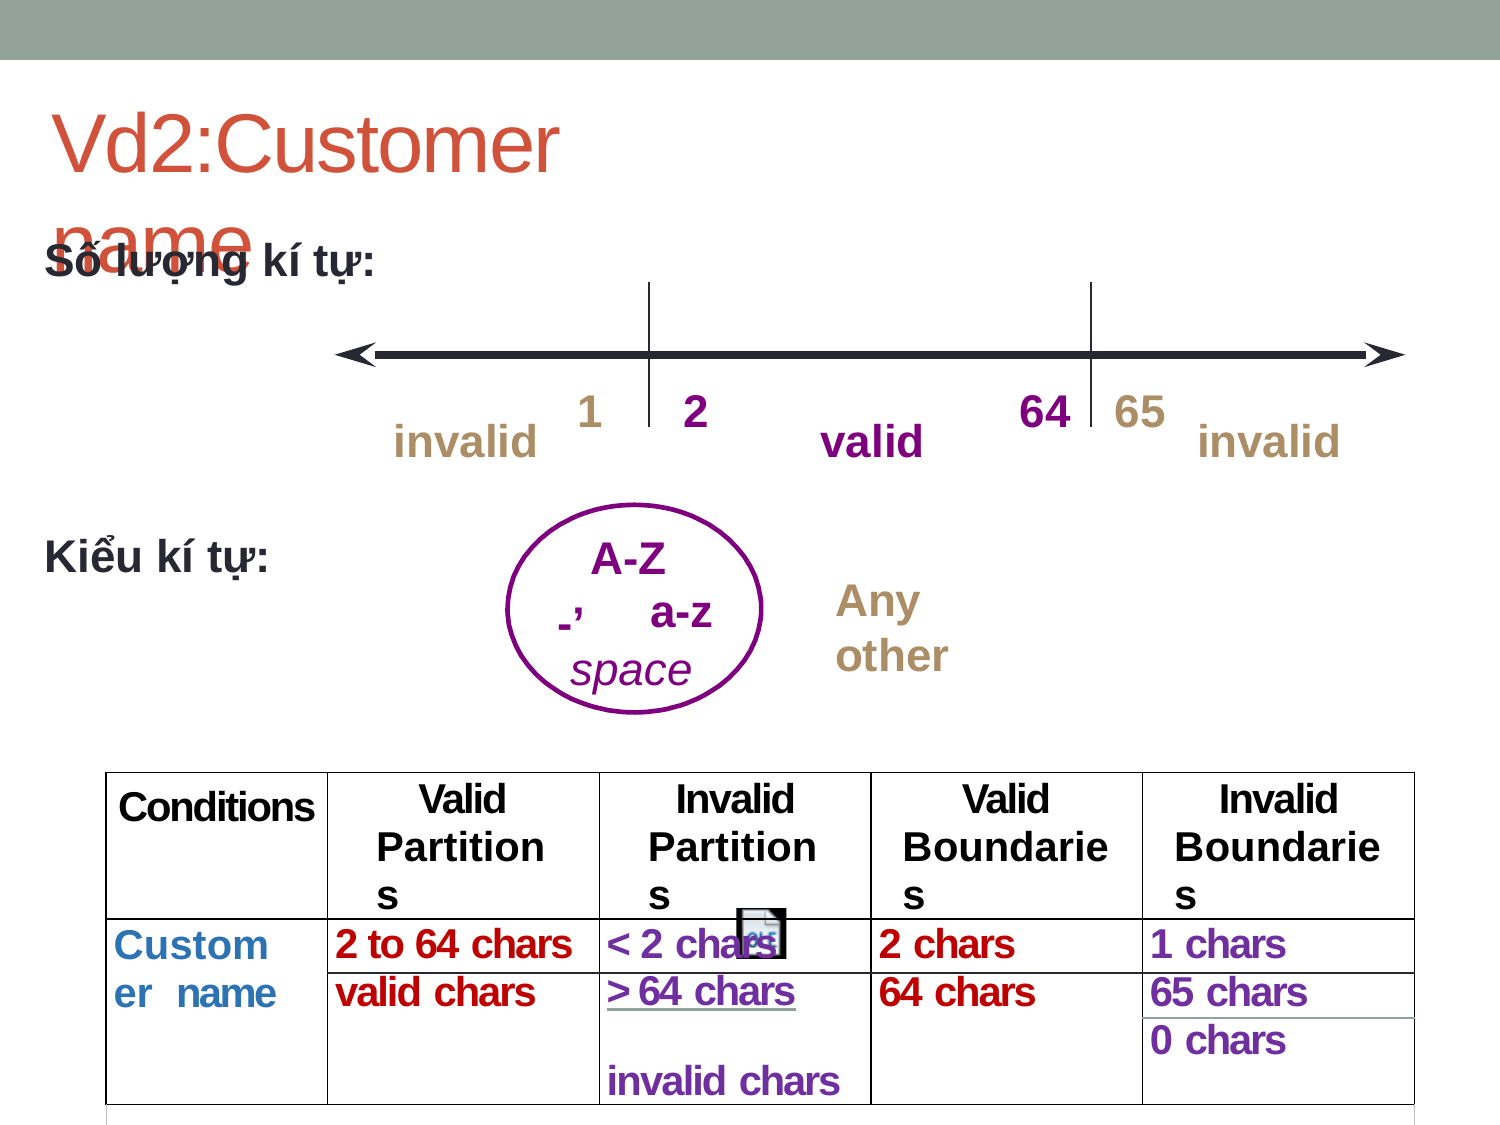

# Vd2:Customer name
Số lượng kí tự:

1	2
64	65
invalid
valid
invalid

Kiểu kí tự:
A-Z
a-z
Any  other
-’
space
| Conditions | Valid Partitions | Invalid Partitions | Valid Boundaries | Invalid Boundaries |
| --- | --- | --- | --- | --- |
| Customer name | 2 to 64 chars | < 2 chars | 2 chars | 1 chars |
|  | valid chars | > 64 chars invalid chars | 64 chars | 65 chars |
|  |  |  |  | 0 chars |
|  |  |  |  |  |